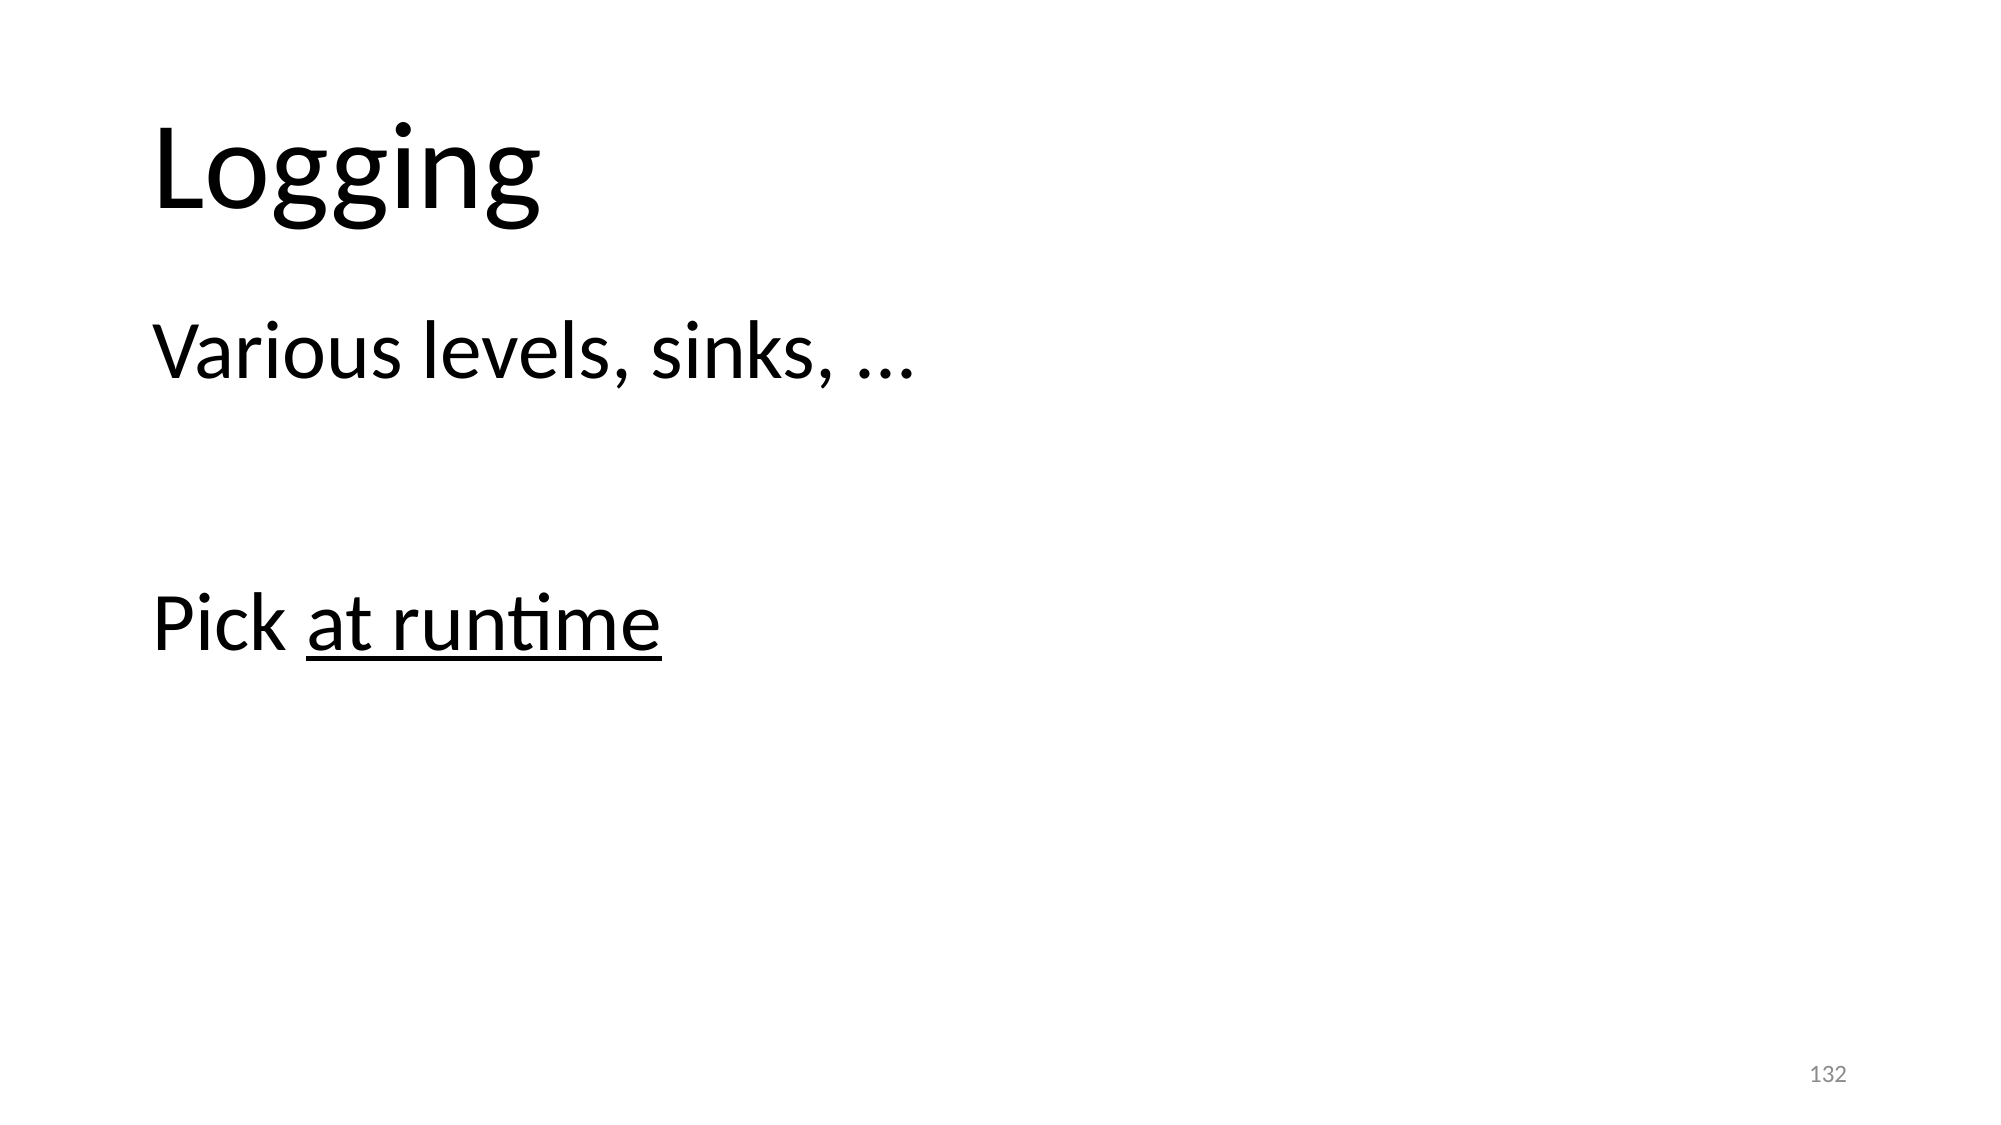

# Logging
Various levels, sinks, ...

Pick at runtime
132